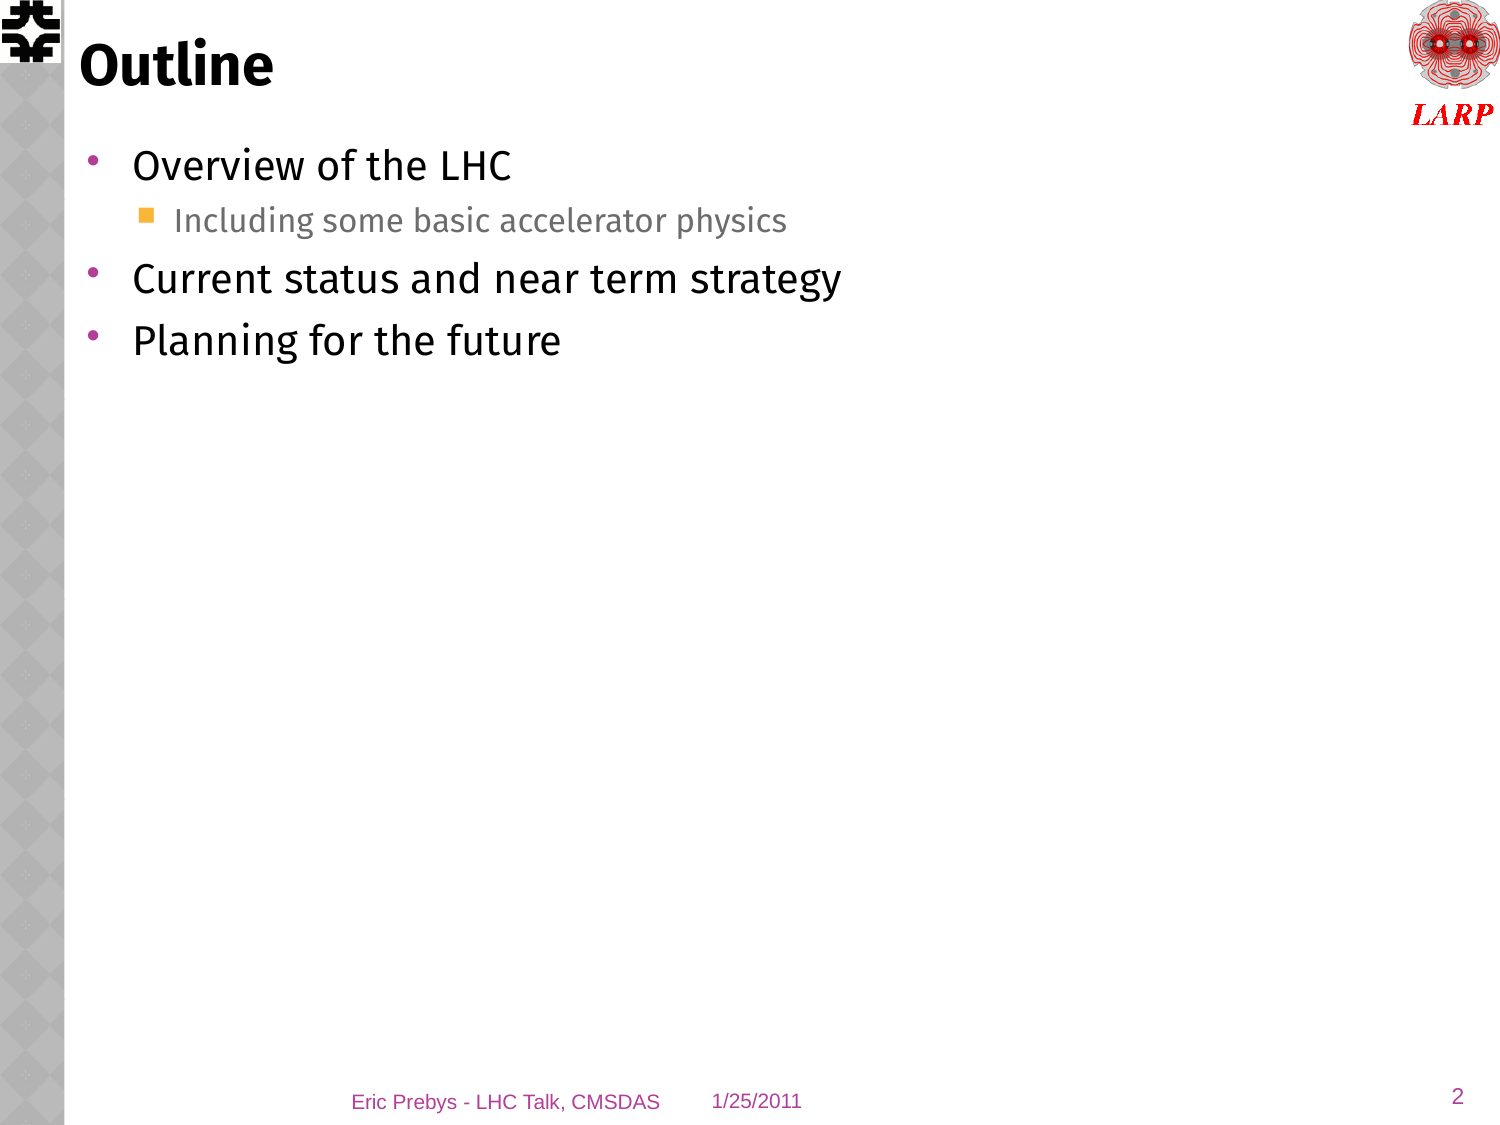

# Outline
Overview of the LHC
Including some basic accelerator physics
Current status and near term strategy
Planning for the future
2
Eric Prebys - LHC Talk, CMSDAS
1/25/2011